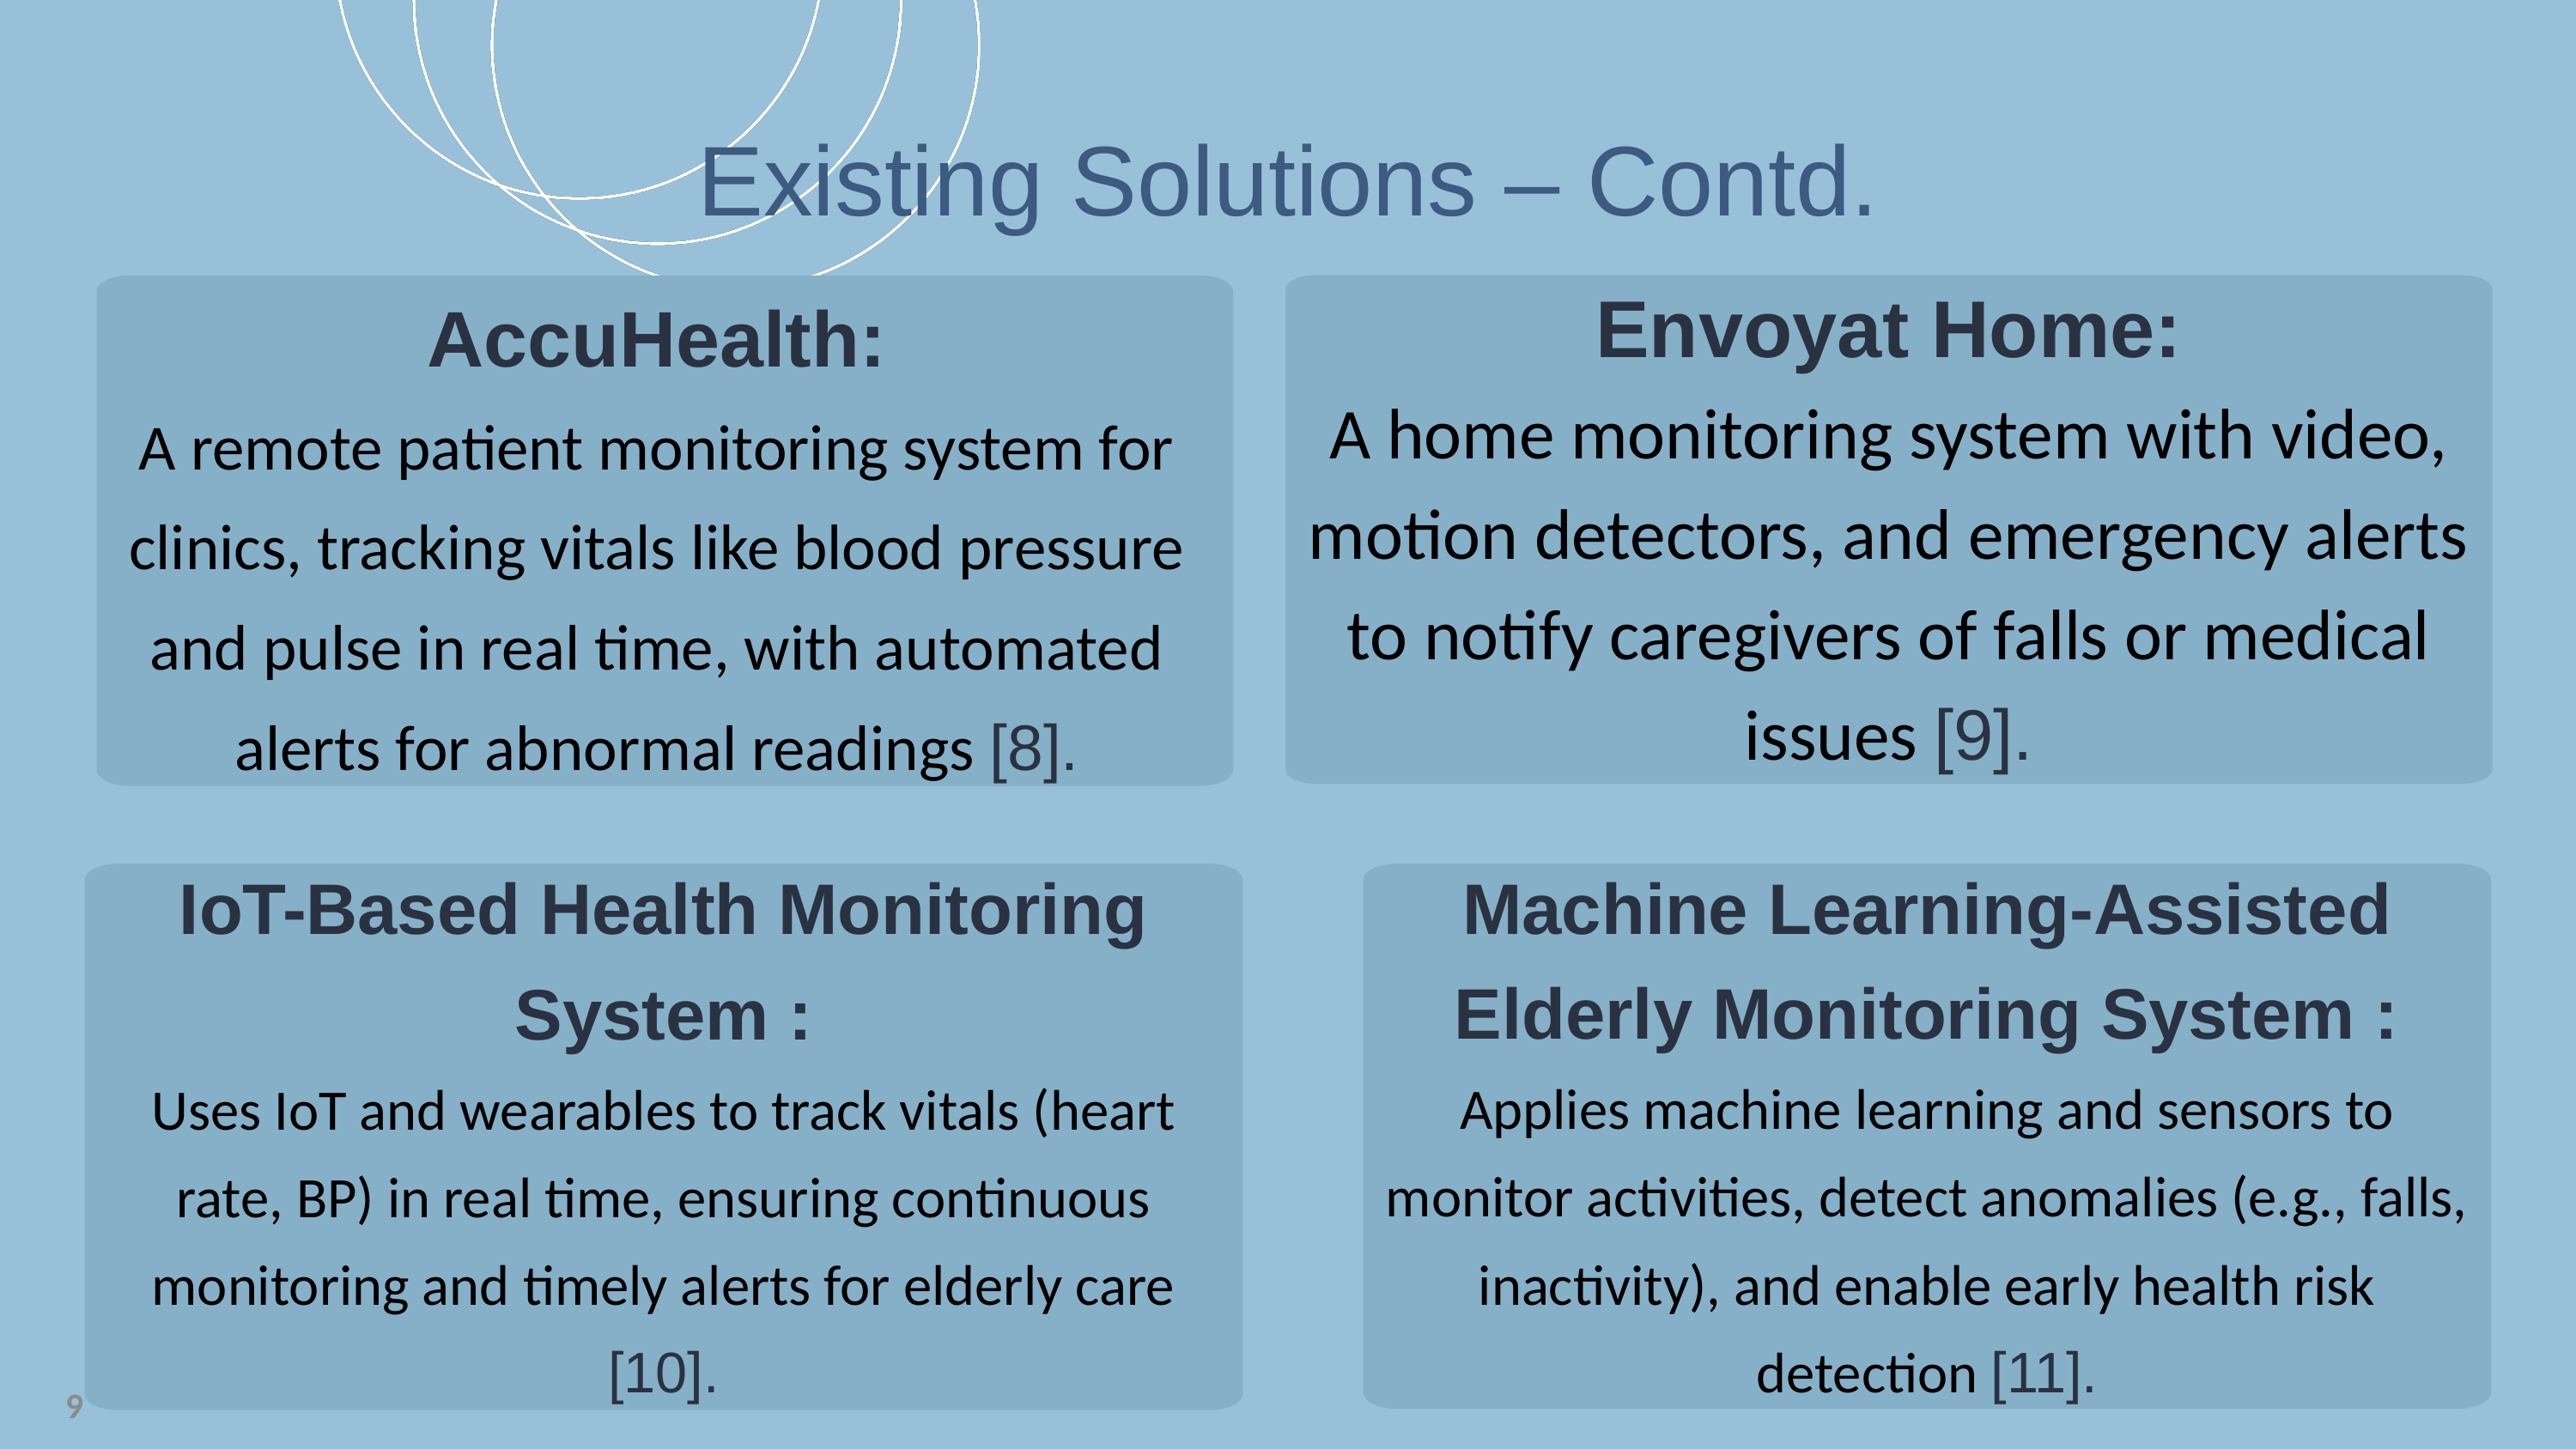

Existing Solutions – Contd.

AccuHealth:
A remote patient monitoring system for clinics, tracking vitals like blood pressure and pulse in real time, with automated alerts for abnormal readings [8].

Envoyat Home:
A home monitoring system with video, motion detectors, and emergency alerts to notify caregivers of falls or medical issues [9].

Machine Learning-Assisted Elderly Monitoring System :
Applies machine learning and sensors to monitor activities, detect anomalies (e.g., falls, inactivity), and enable early health risk detection [11].

IoT-Based Health Monitoring System :
Uses IoT and wearables to track vitals (heart rate, BP) in real time, ensuring continuous monitoring and timely alerts for elderly care [10].
9